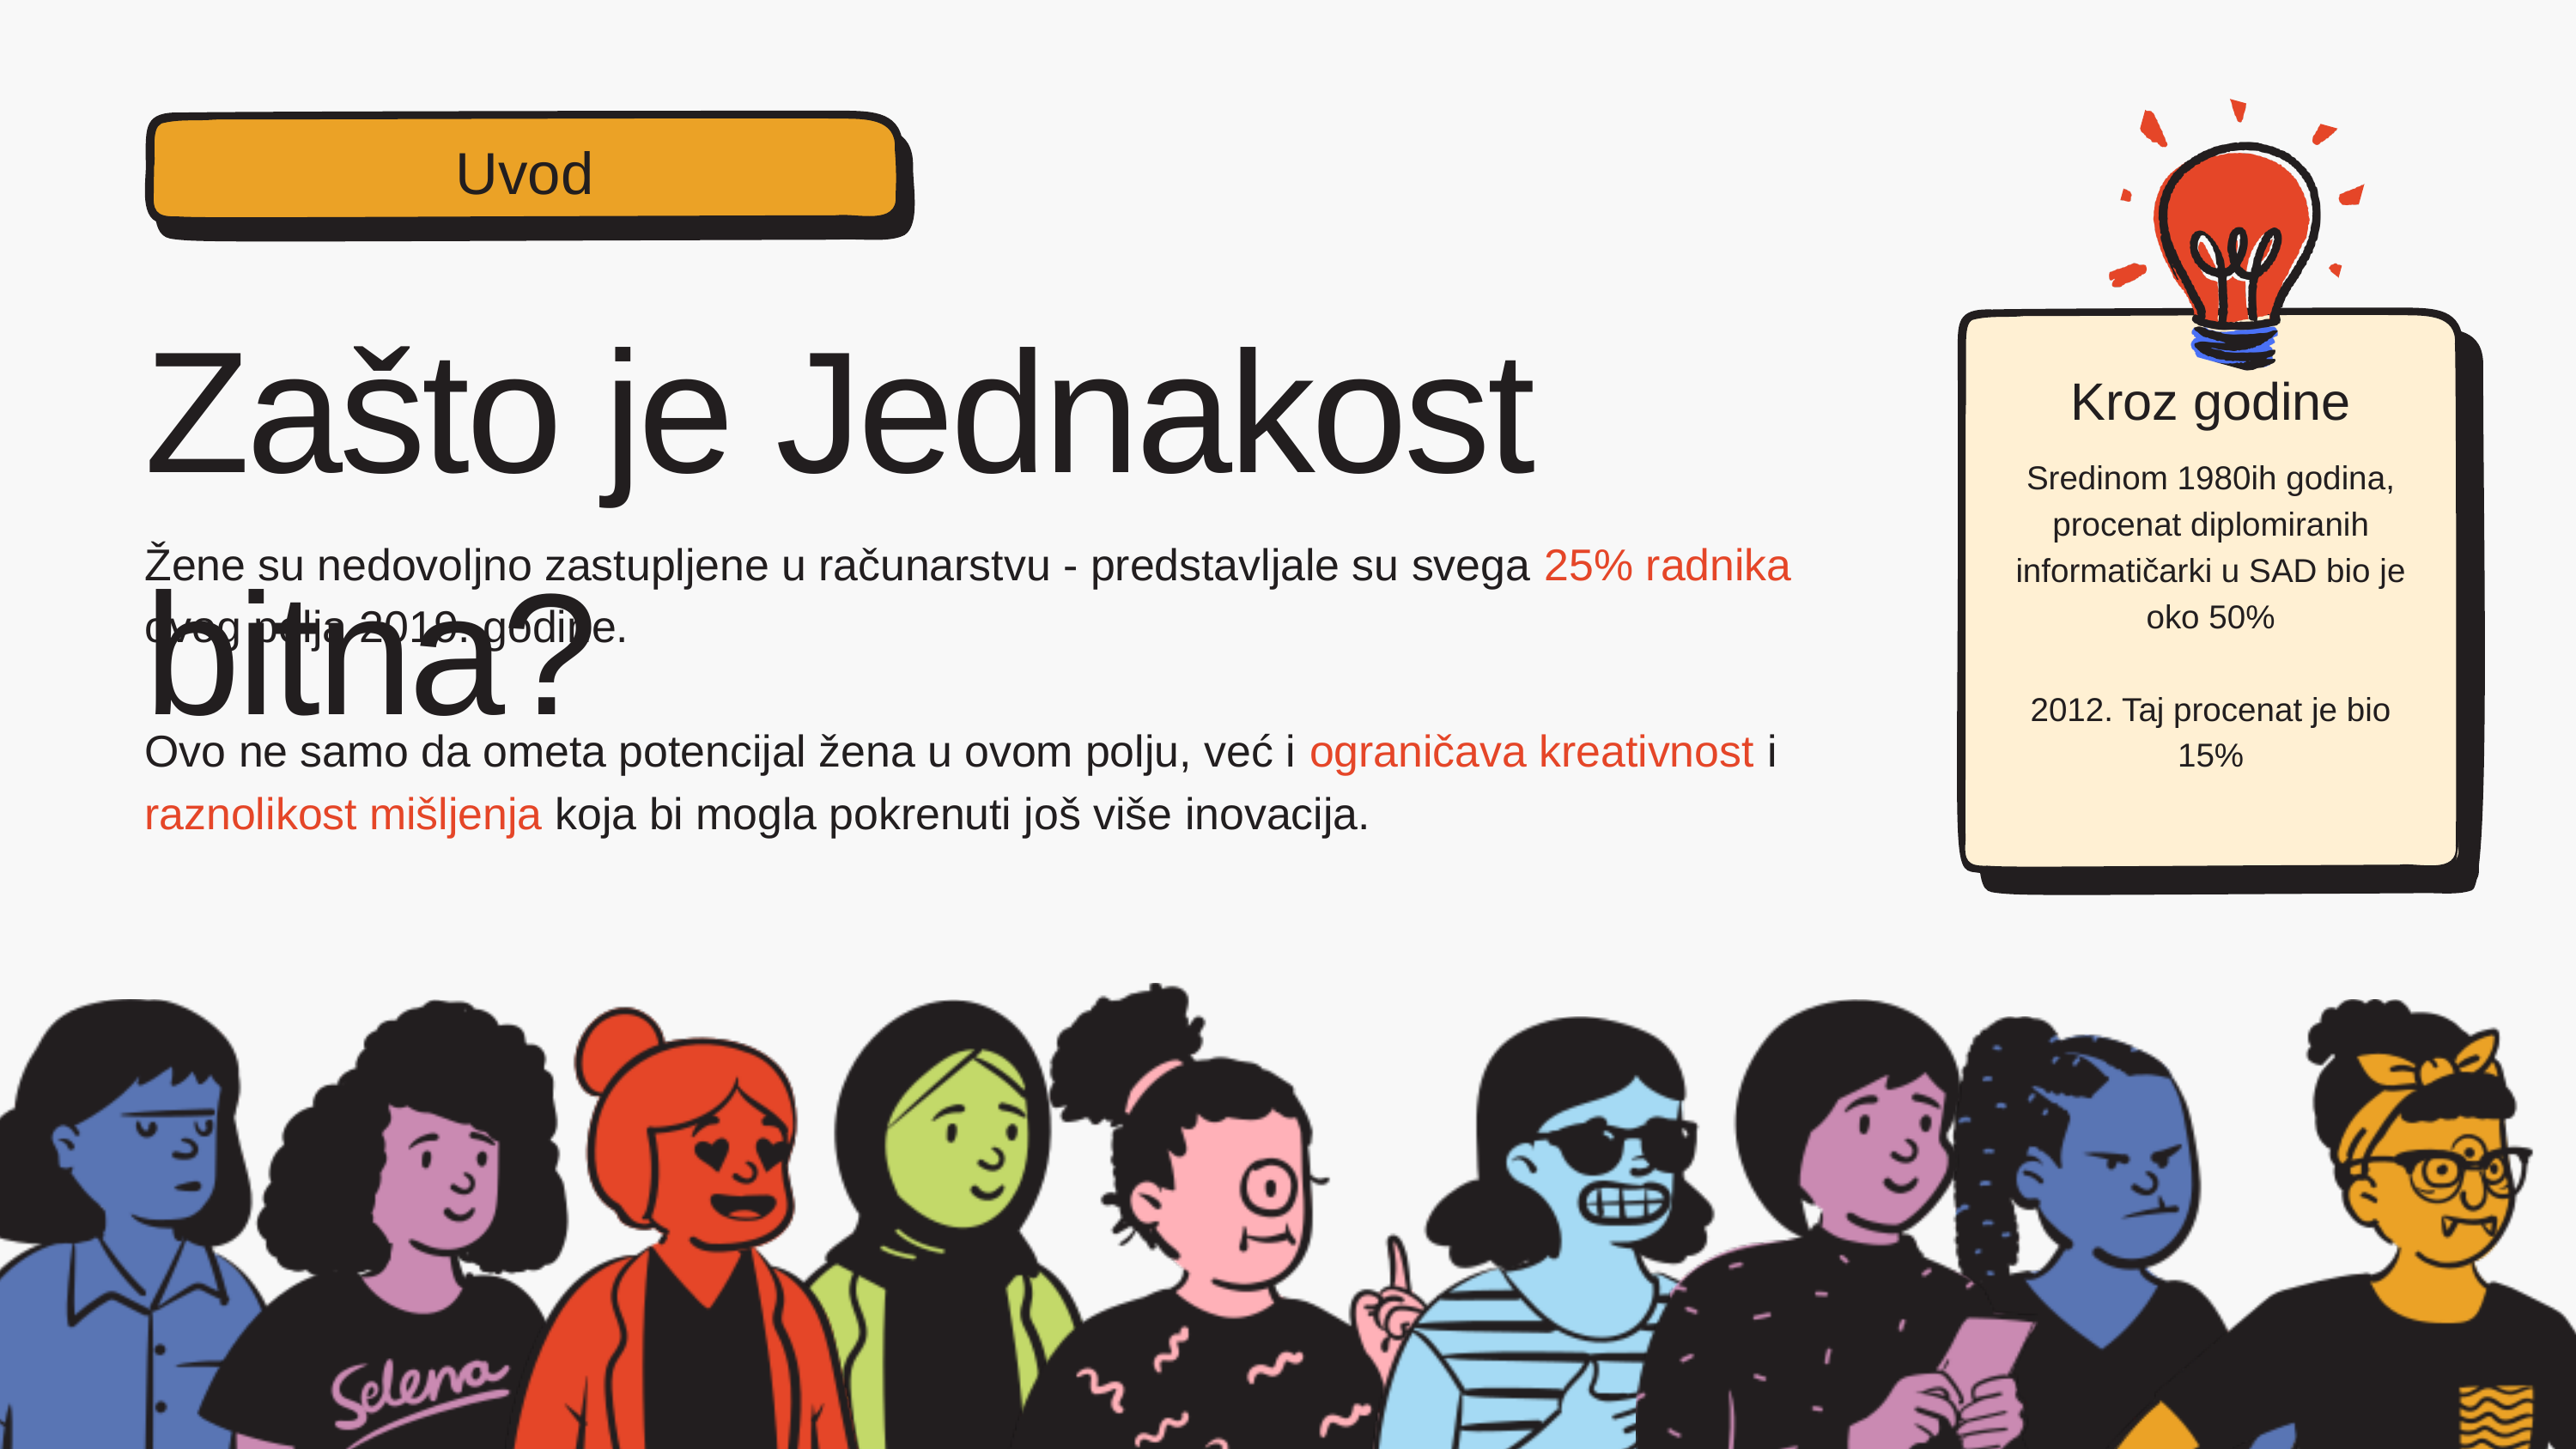

Uvod

Zašto je Jednakost bitna?

Kroz godine
Sredinom 1980ih godina, procenat diplomiranih informatičarki u SAD bio je oko 50%

2012. Taj procenat je bio 15%
Žene su nedovoljno zastupljene u računarstvu - predstavljale su svega 25% radnika ovog polja 2019. godine.

Ovo ne samo da ometa potencijal žena u ovom polju, već i ograničava kreativnost i raznolikost mišljenja koja bi mogla pokrenuti još više inovacija.